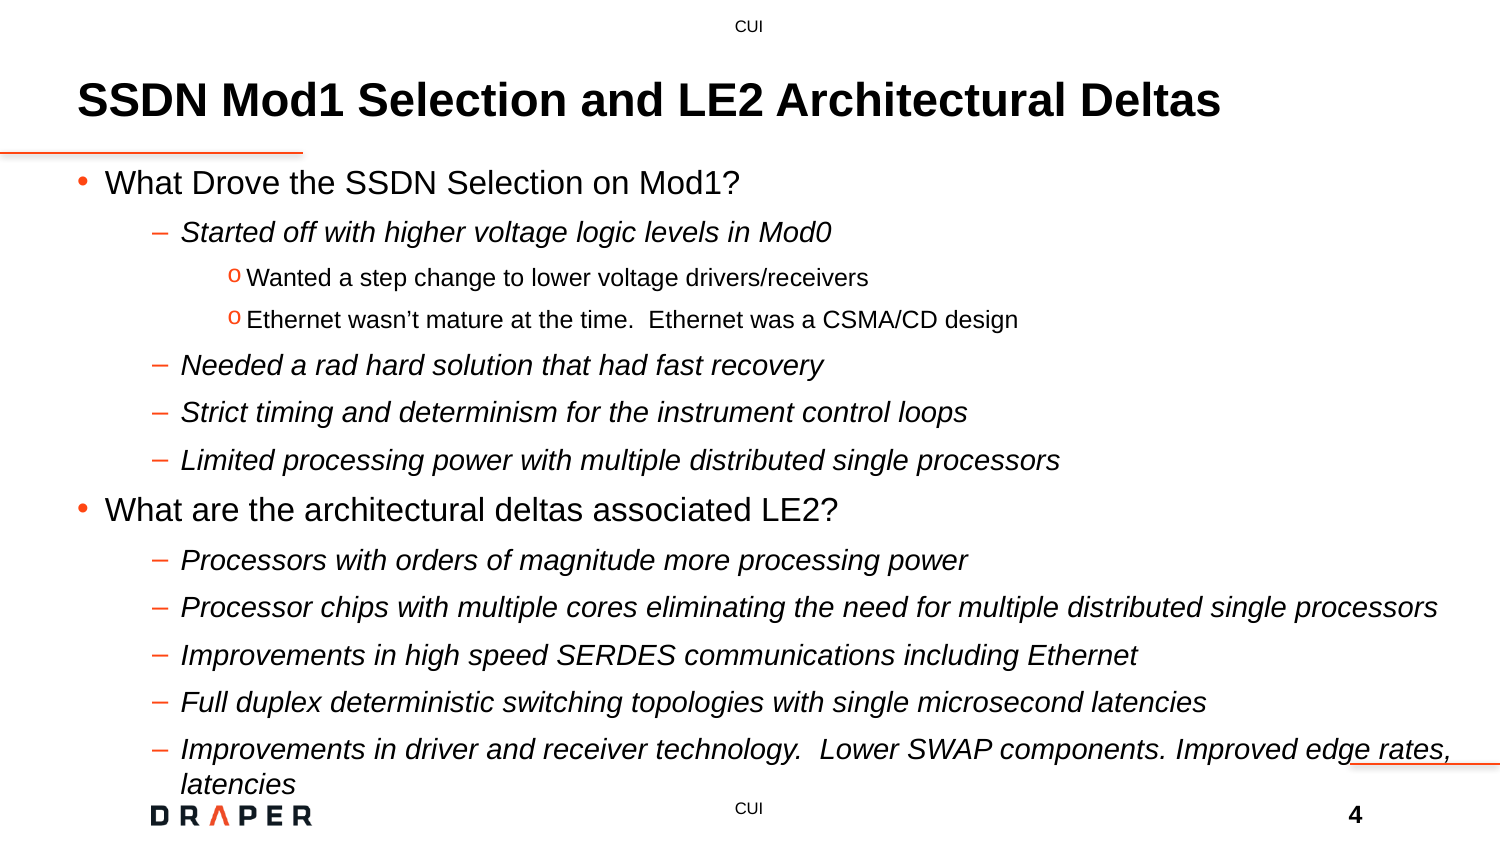

# SSDN Mod1 Selection and LE2 Architectural Deltas
What Drove the SSDN Selection on Mod1?
Started off with higher voltage logic levels in Mod0
Wanted a step change to lower voltage drivers/receivers
Ethernet wasn’t mature at the time.  Ethernet was a CSMA/CD design
Needed a rad hard solution that had fast recovery
Strict timing and determinism for the instrument control loops
Limited processing power with multiple distributed single processors
What are the architectural deltas associated LE2?
Processors with orders of magnitude more processing power
Processor chips with multiple cores eliminating the need for multiple distributed single processors
Improvements in high speed SERDES communications including Ethernet
Full duplex deterministic switching topologies with single microsecond latencies
Improvements in driver and receiver technology.  Lower SWAP components. Improved edge rates, latencies

4